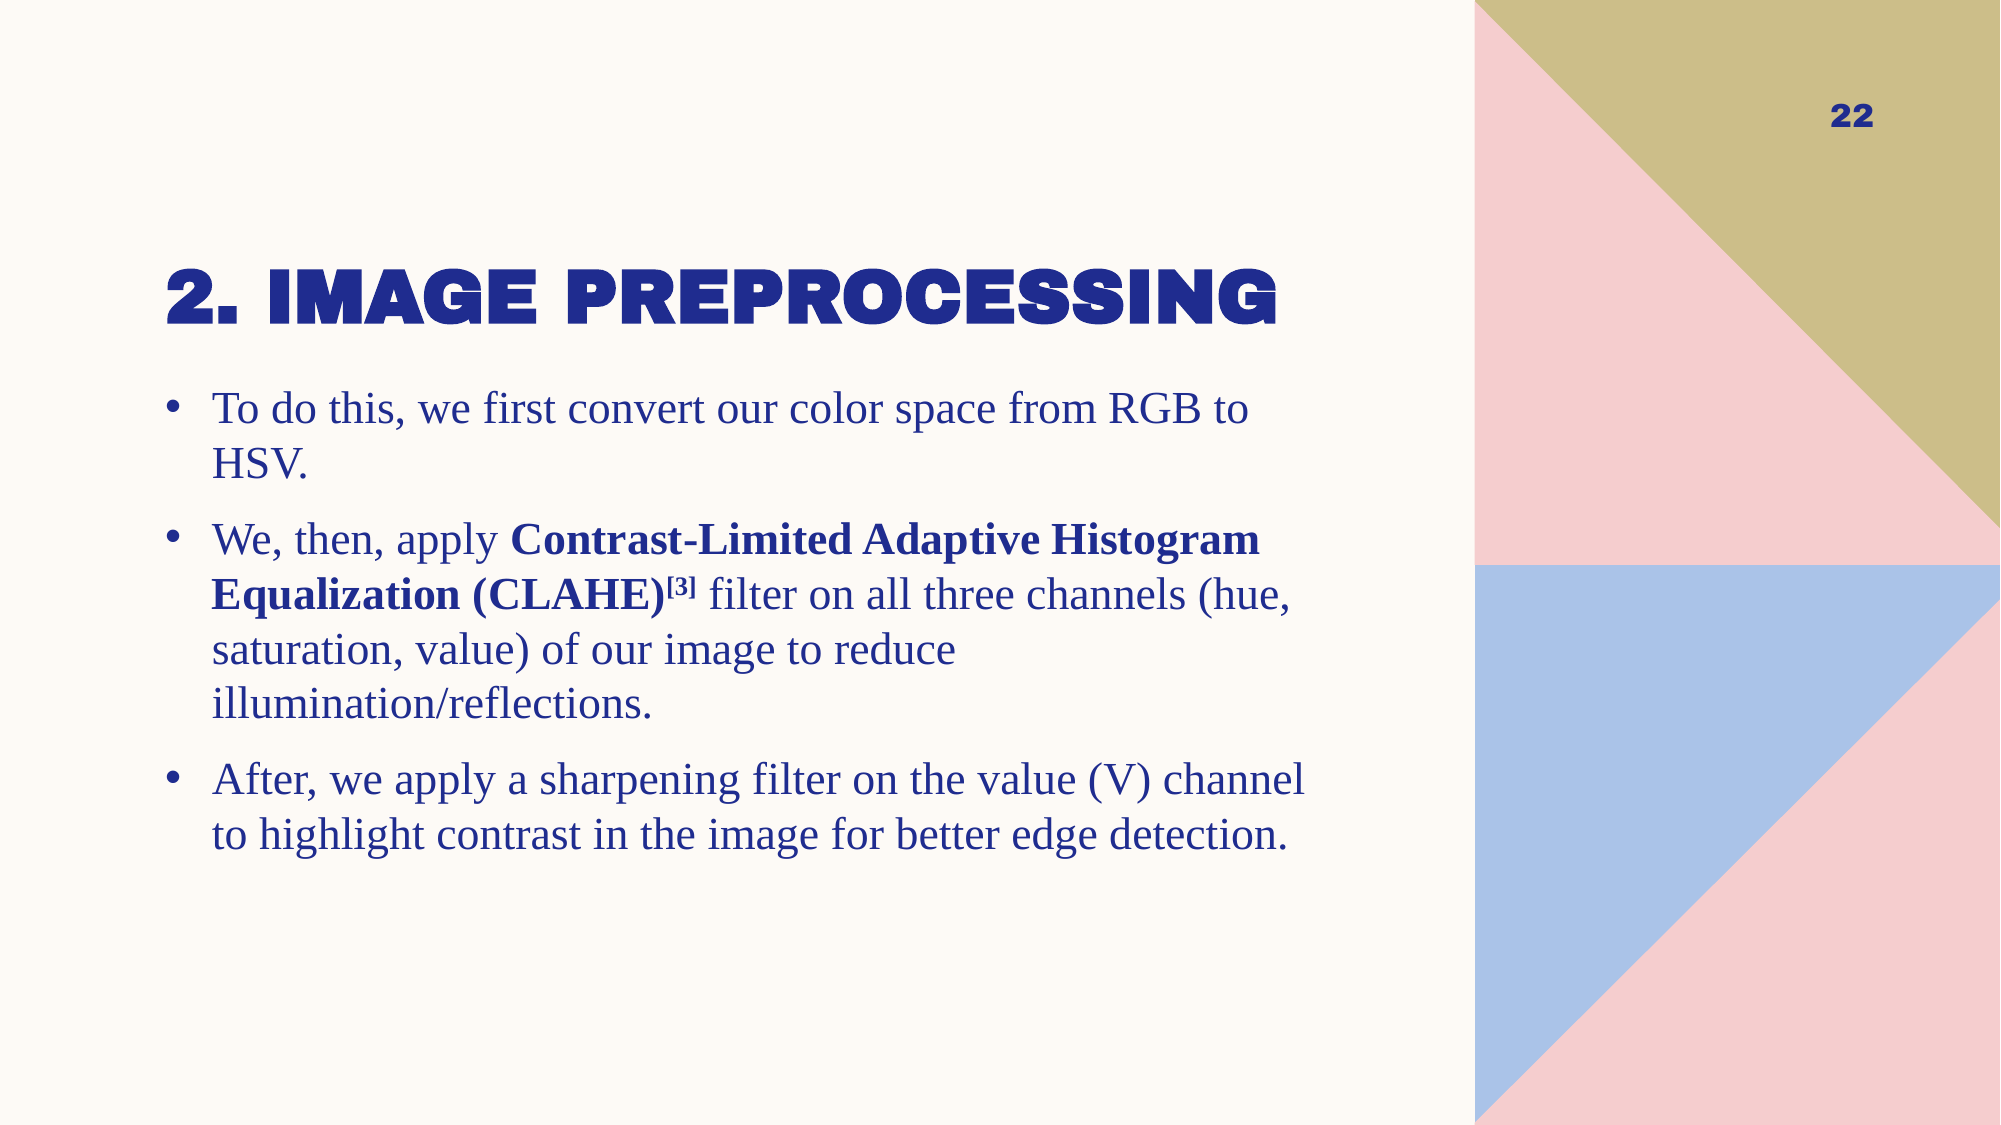

22
# 2. IMAGE PREPROCESSING
To do this, we first convert our color space from RGB to HSV.
We, then, apply Contrast-Limited Adaptive Histogram Equalization (CLAHE)[3] filter on all three channels (hue, saturation, value) of our image to reduce illumination/reflections.
After, we apply a sharpening filter on the value (V) channel to highlight contrast in the image for better edge detection.